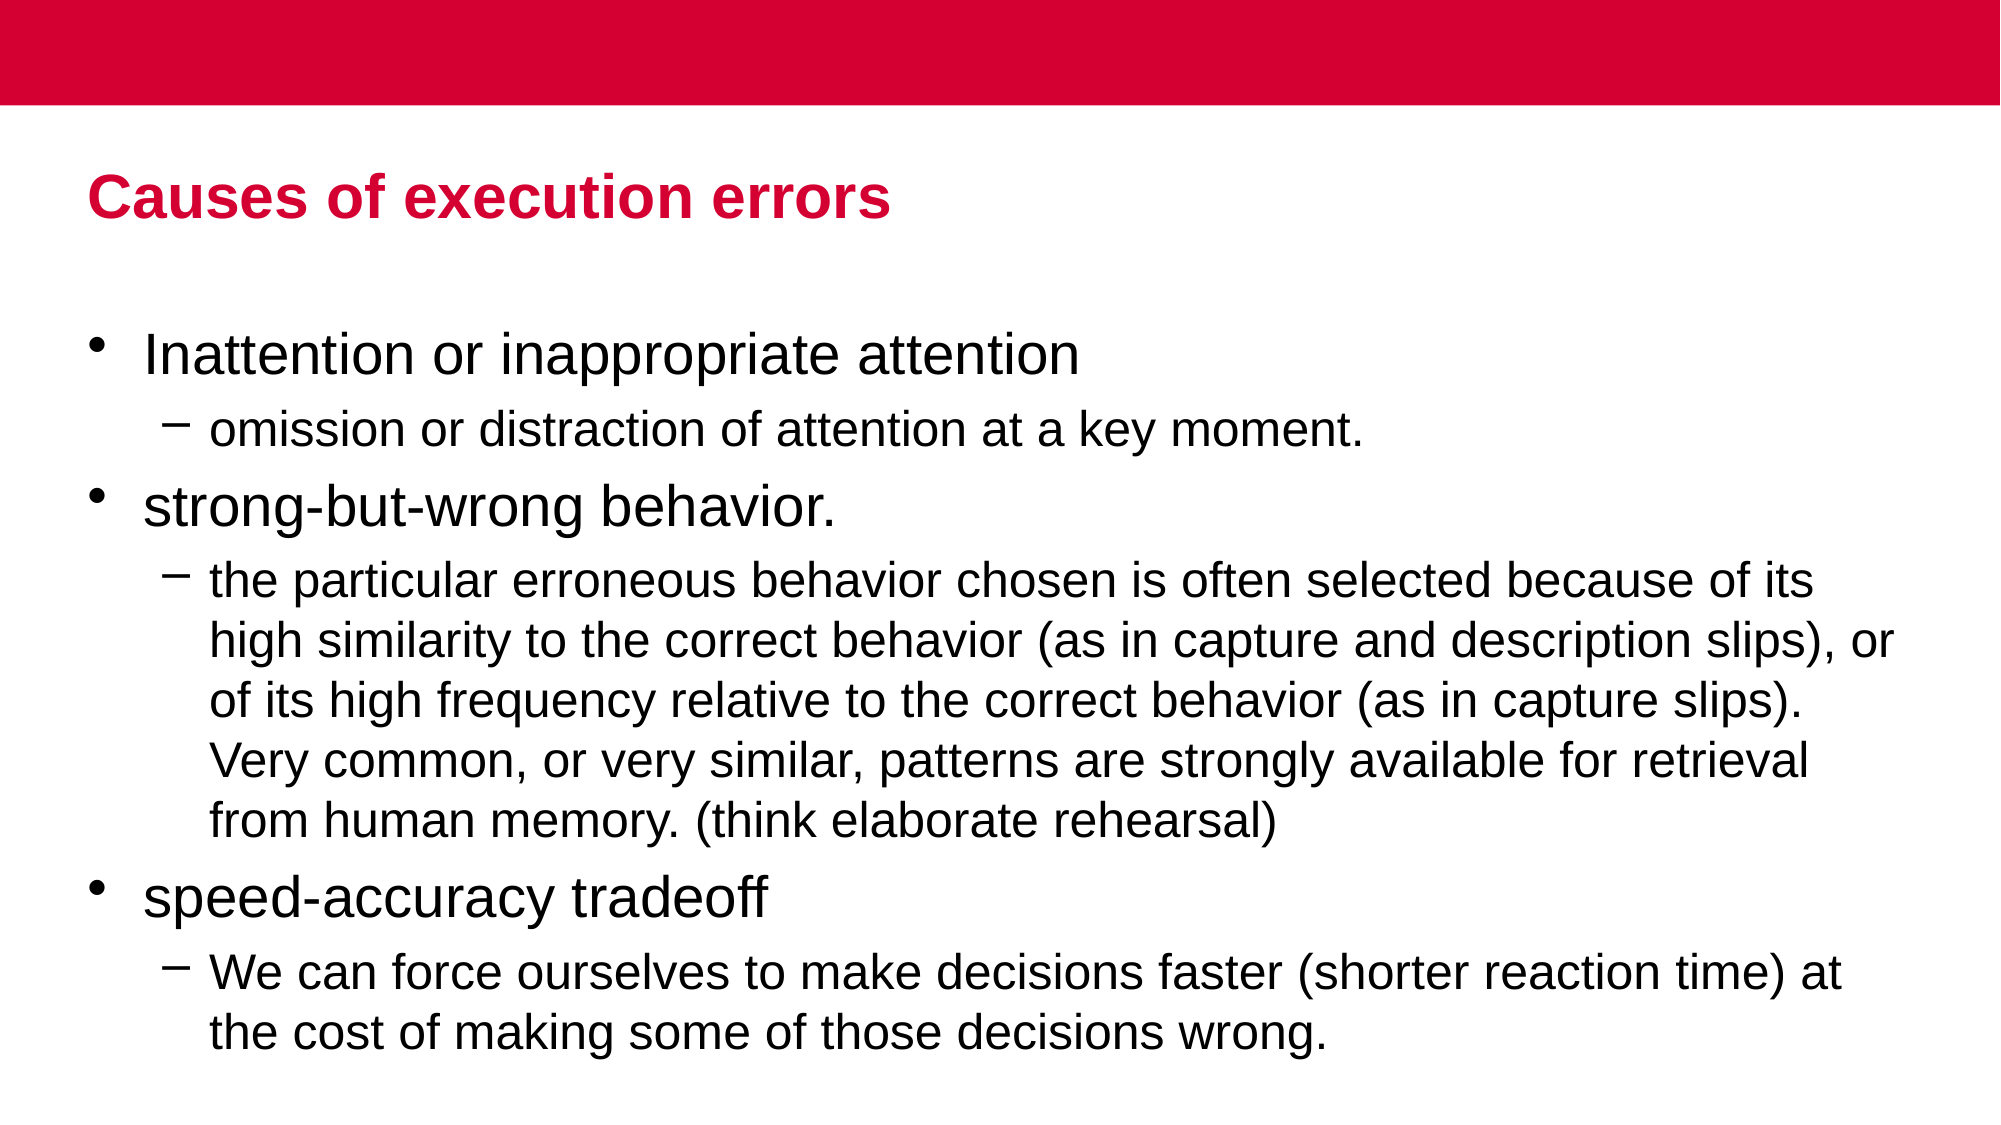

# Causes of execution errors
Inattention or inappropriate attention
omission or distraction of attention at a key moment.
strong-but-wrong behavior.
the particular erroneous behavior chosen is often selected because of its high similarity to the correct behavior (as in capture and description slips), or of its high frequency relative to the correct behavior (as in capture slips). Very common, or very similar, patterns are strongly available for retrieval from human memory. (think elaborate rehearsal)
speed-accuracy tradeoff
We can force ourselves to make decisions faster (shorter reaction time) at the cost of making some of those decisions wrong.